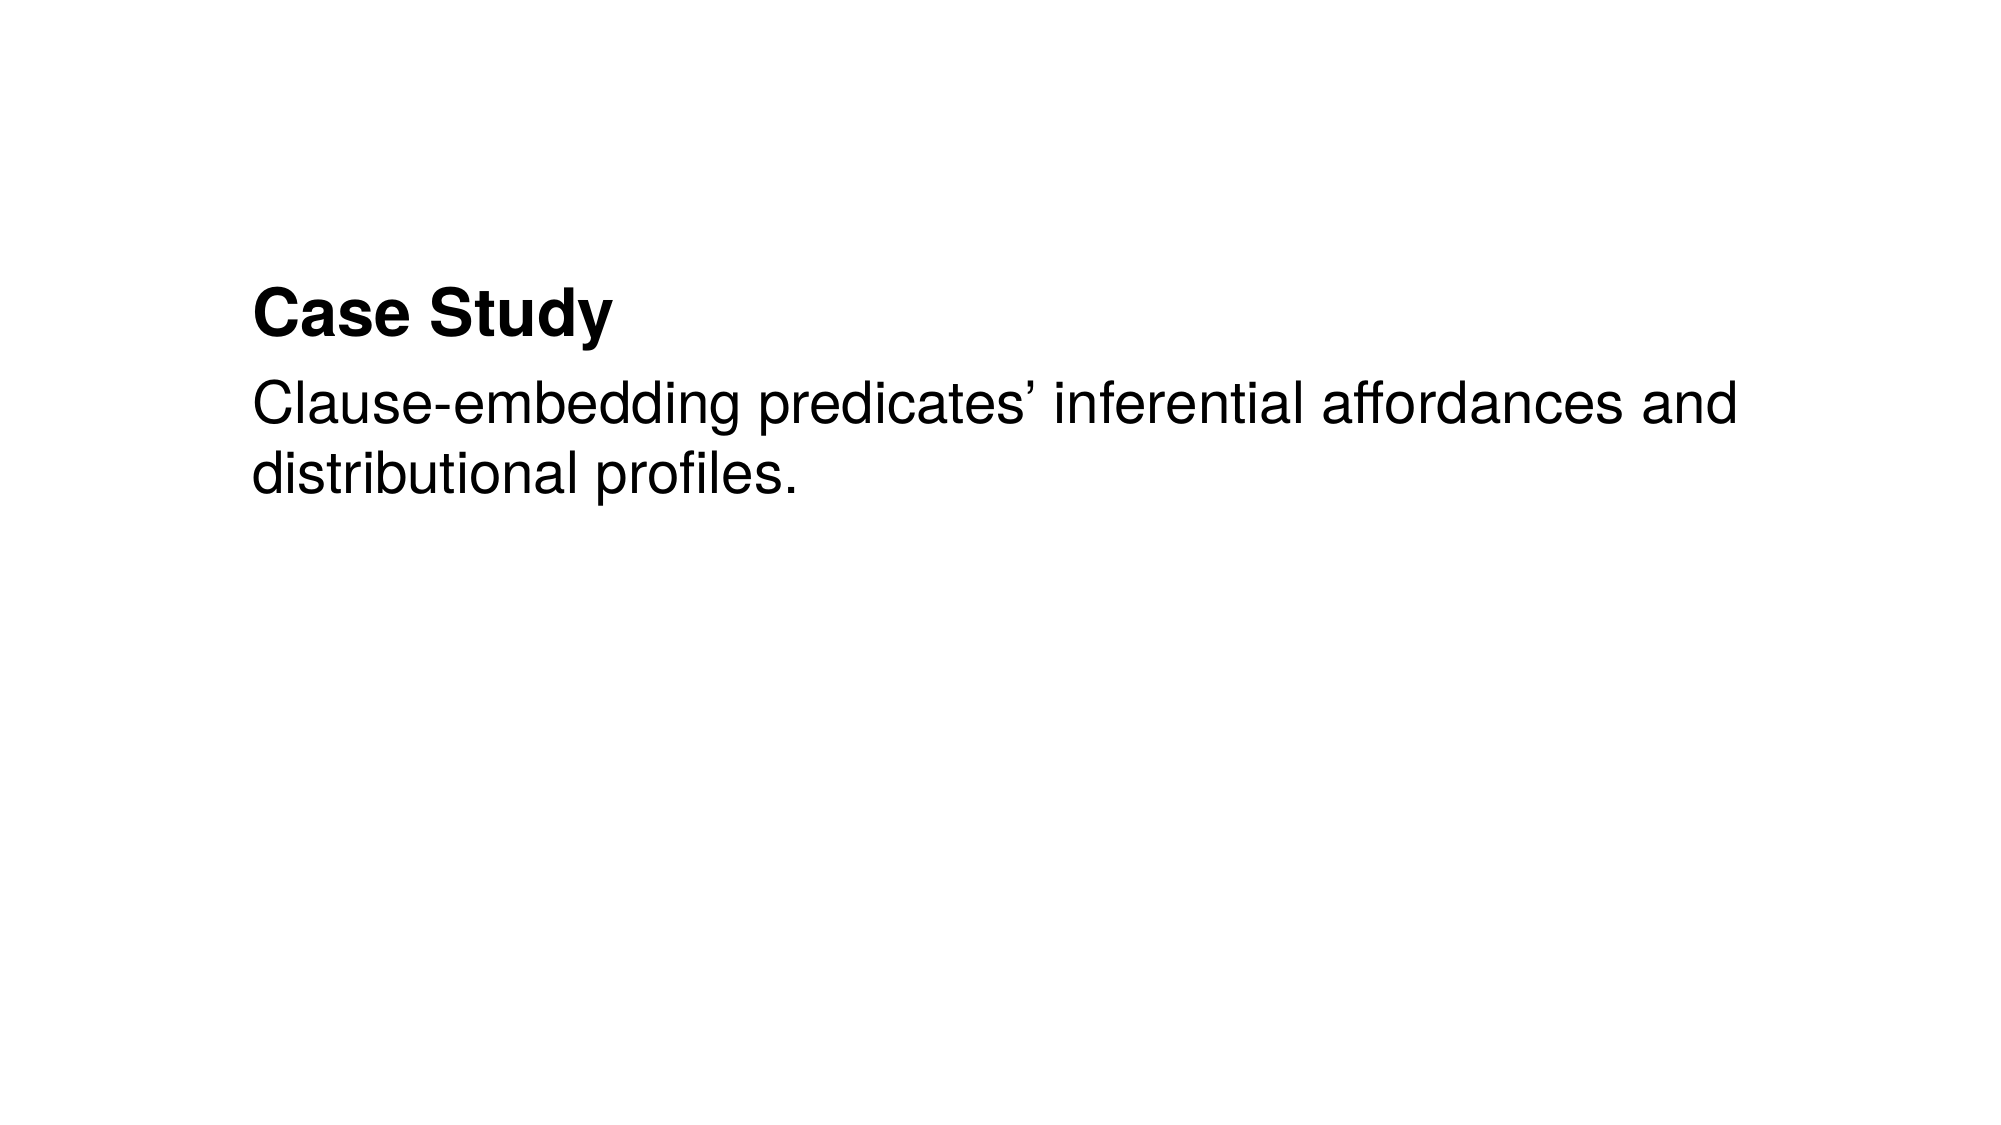

Case Study
Clause-embedding predicates’ inferential affordances and distributional profiles.